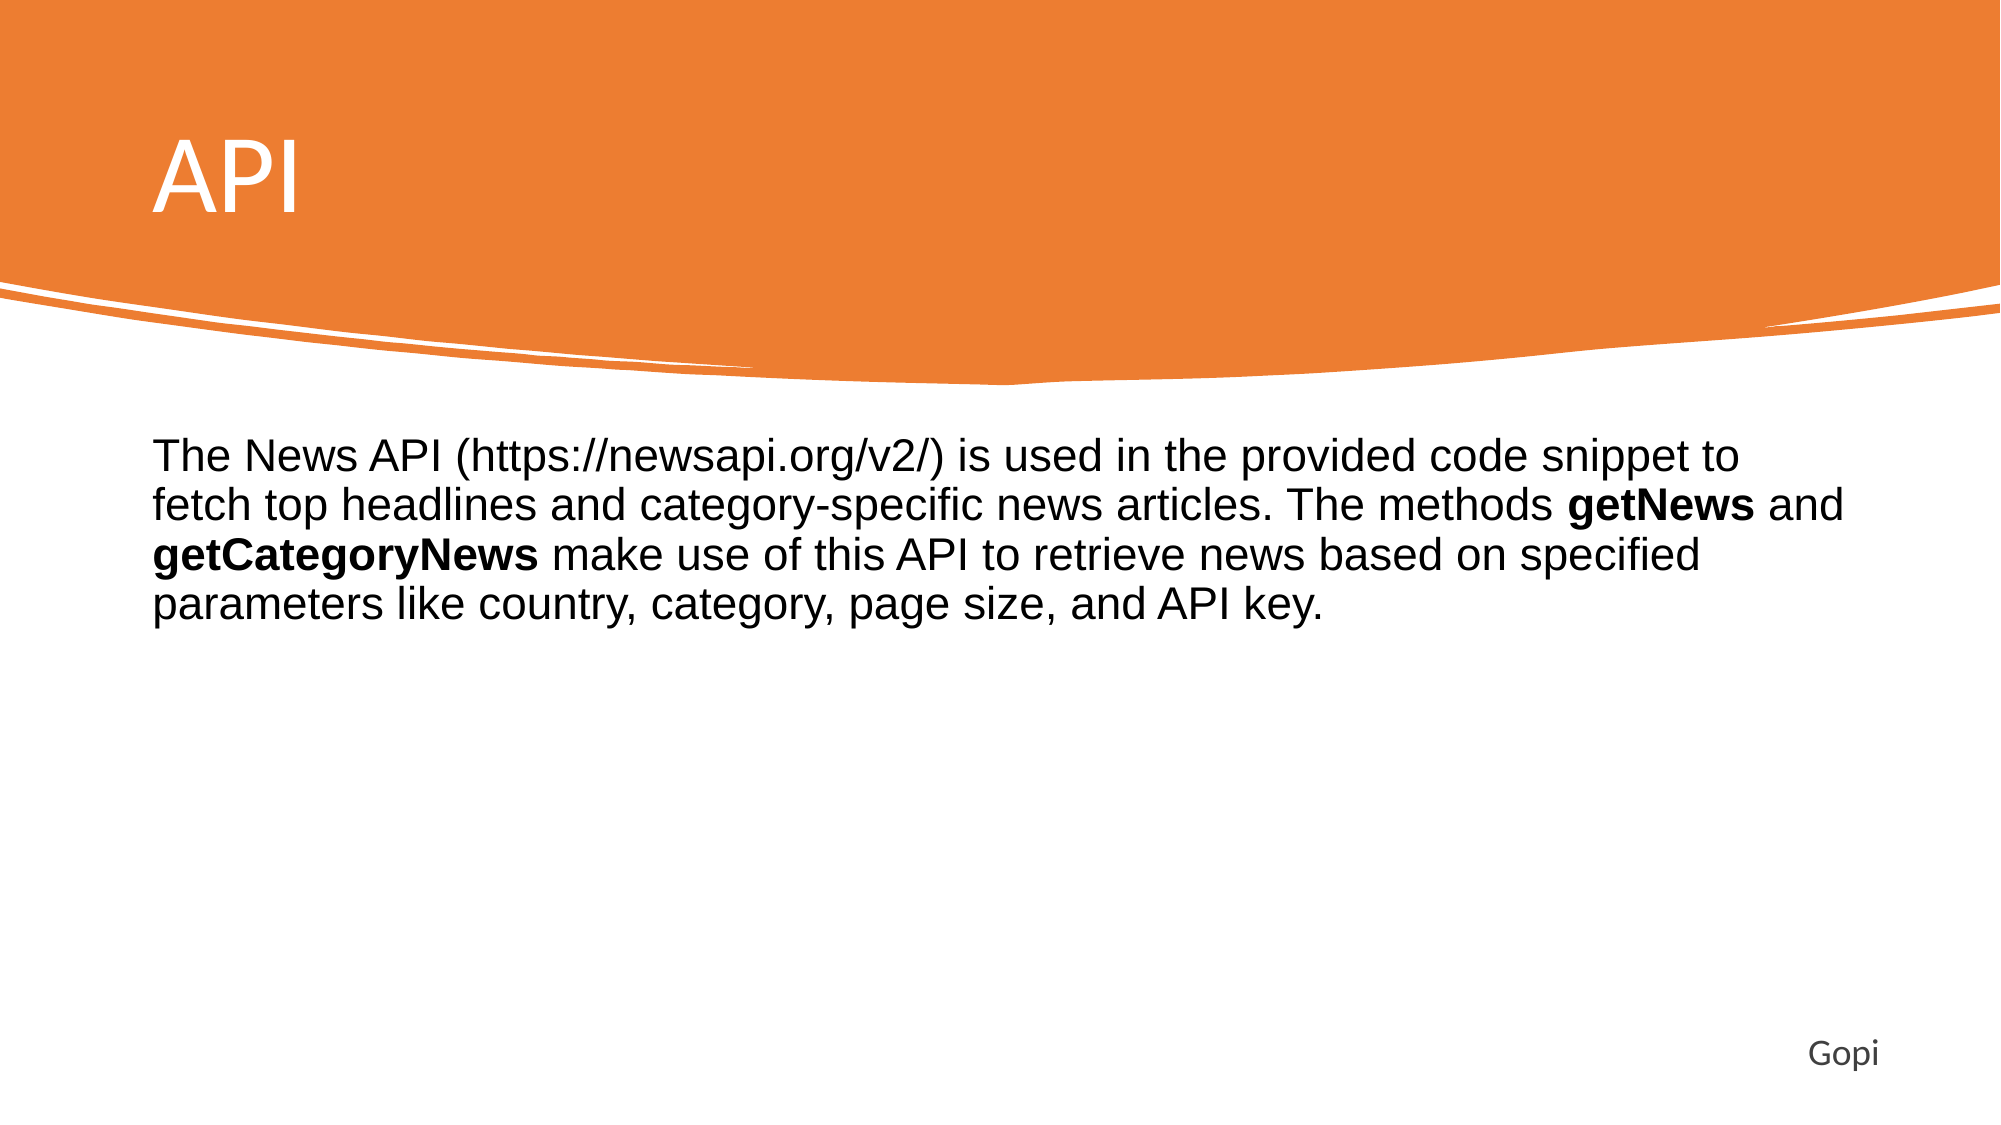

# API
The News API (https://newsapi.org/v2/) is used in the provided code snippet to fetch top headlines and category-specific news articles. The methods getNews and getCategoryNews make use of this API to retrieve news based on specified parameters like country, category, page size, and API key.
Gopi